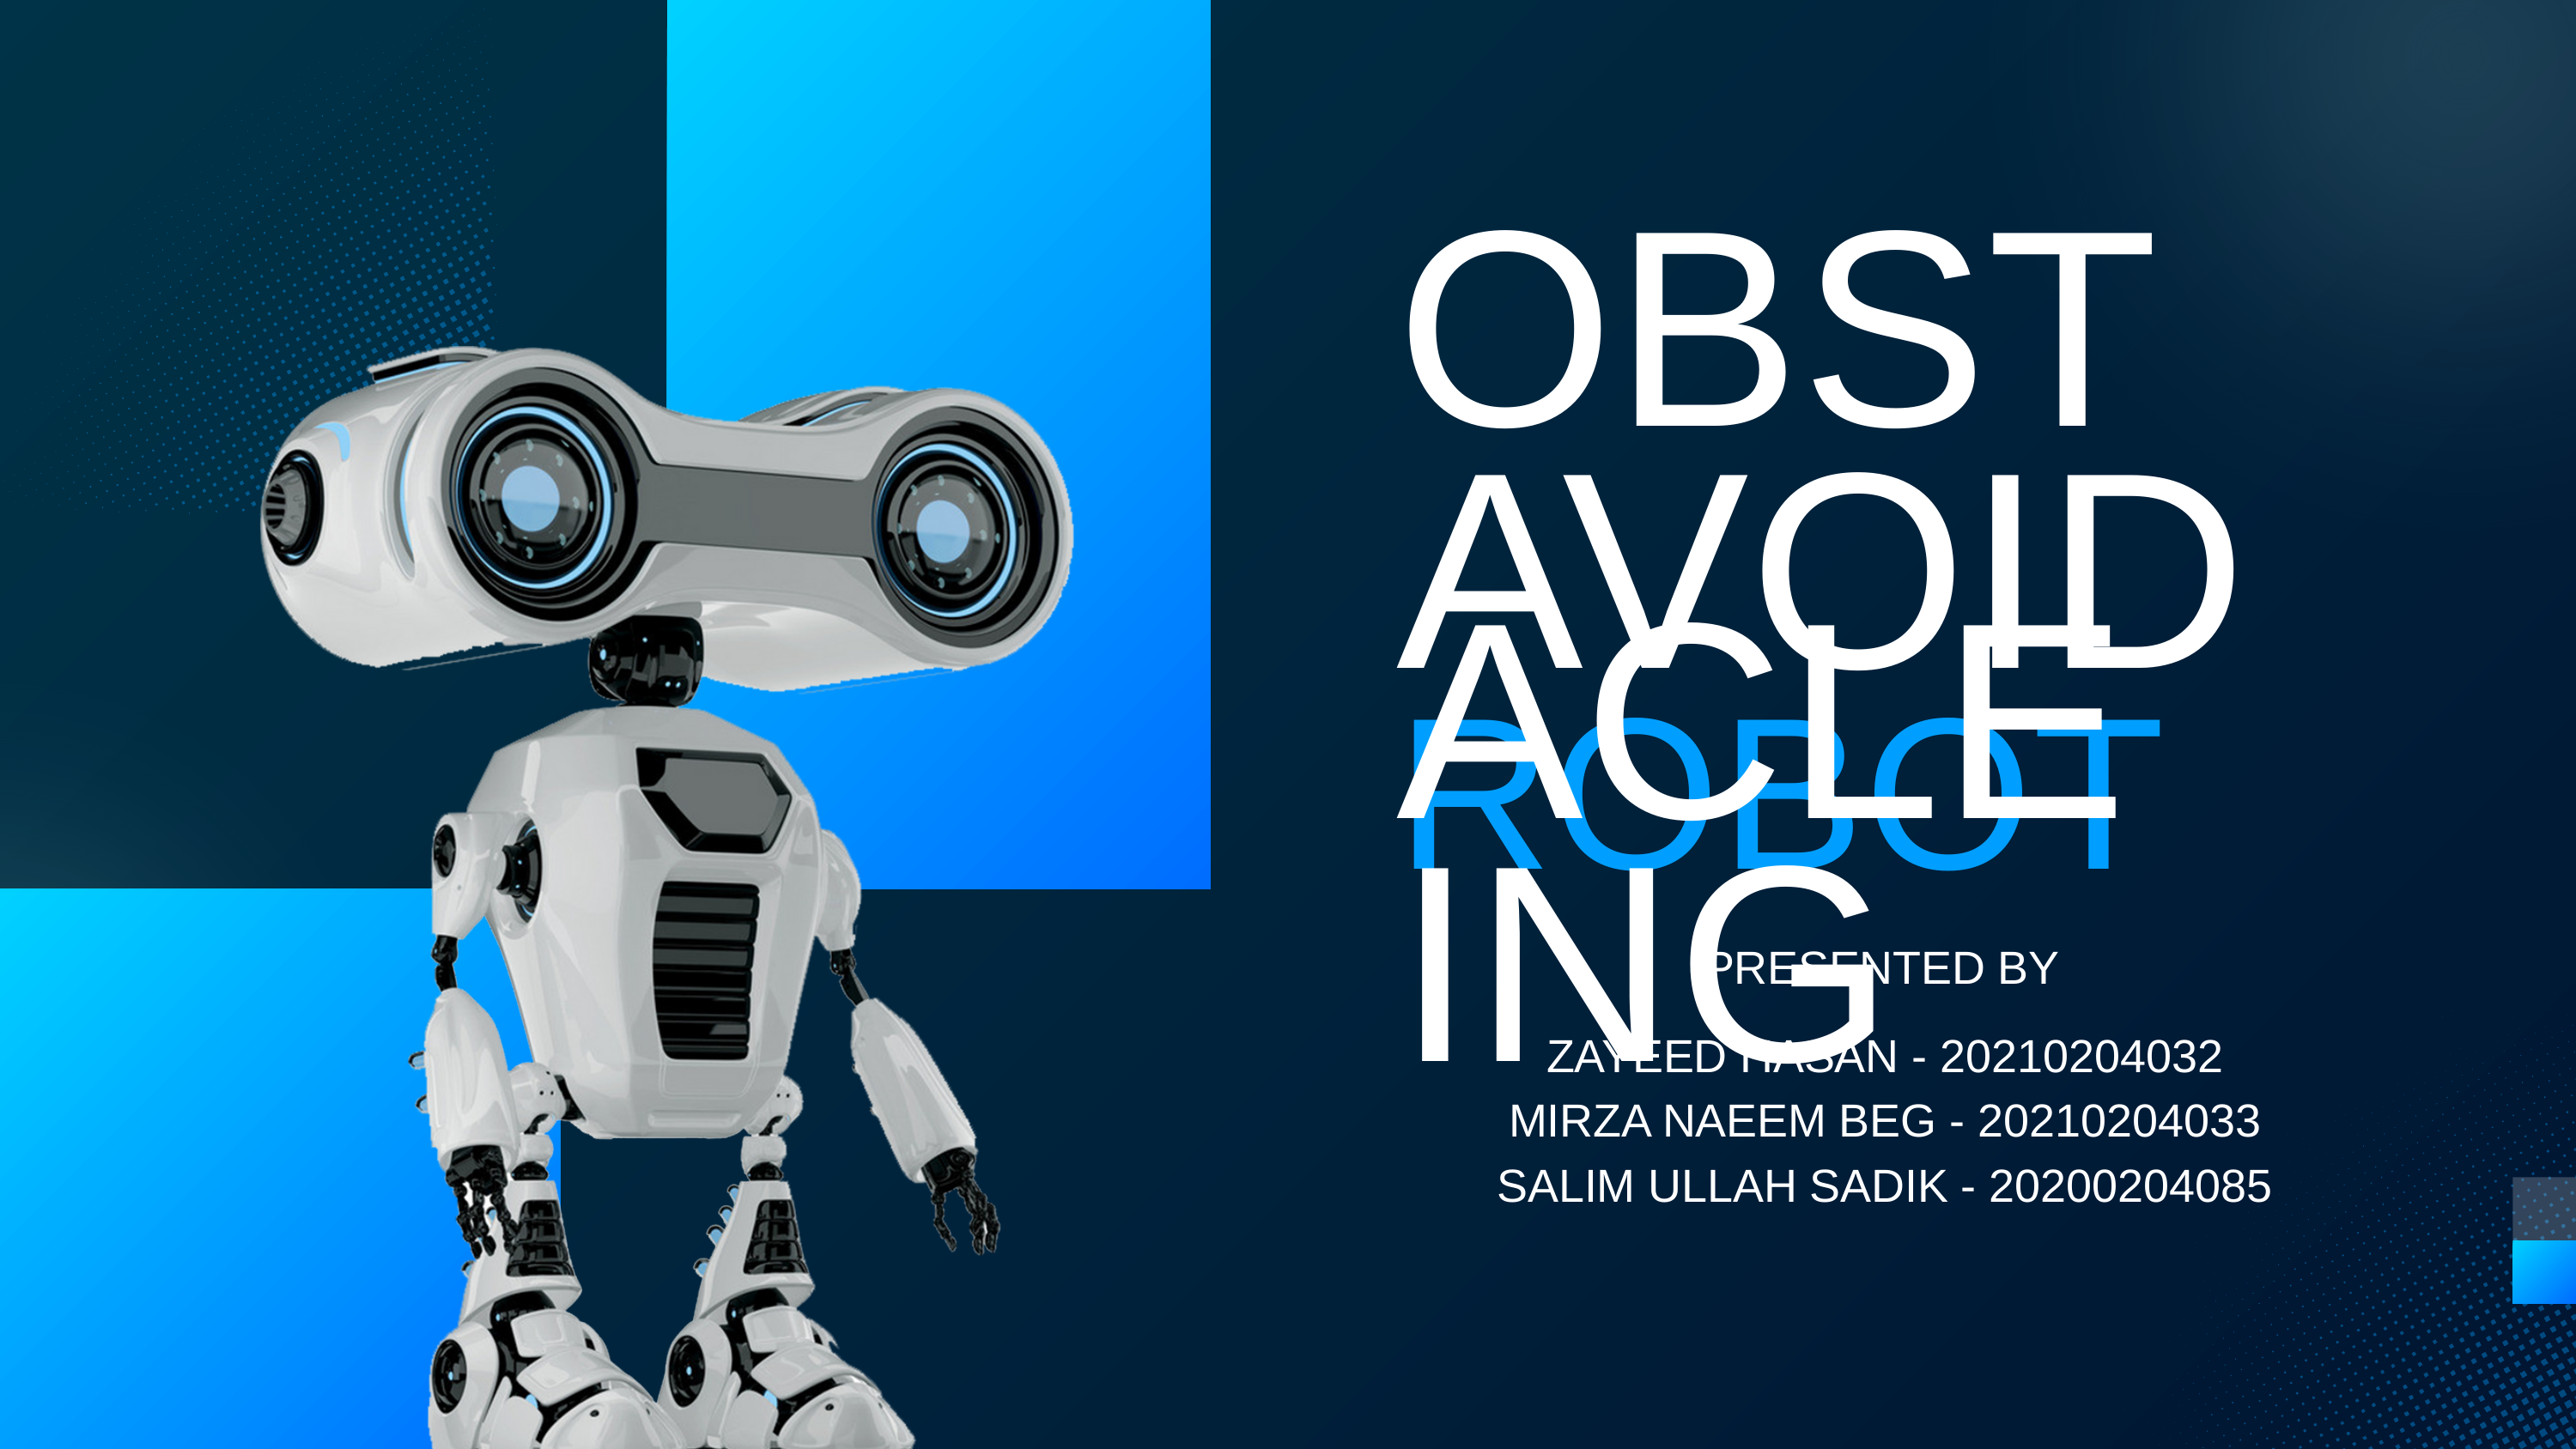

OBSTACLE
AVOIDING

ROBOT

PRESENTED BY

ZAYEED HASAN - 20210204032
MIRZA NAEEM BEG - 20210204033
SALIM ULLAH SADIK - 20200204085